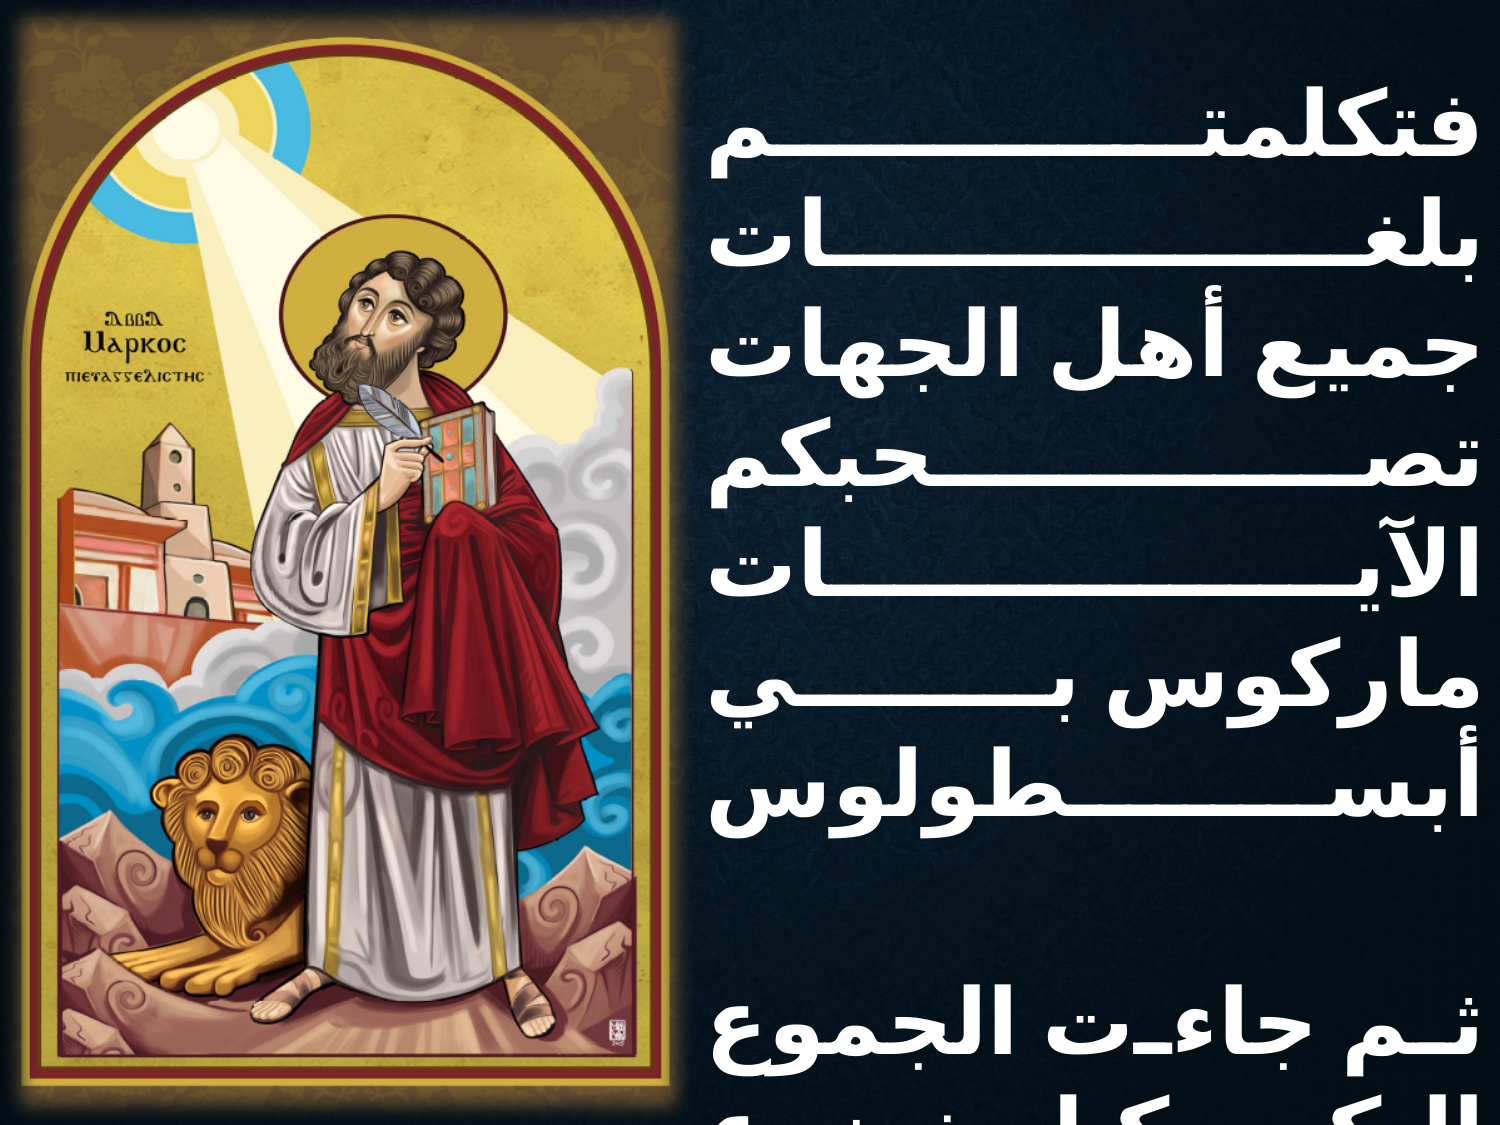

فتكلمتـــــــــــم بلغـــــــات
جميع أهل الجهات
تصــــــــحبكم الآيـــــــات
ماركوس بي أبسطولوس
ثم جاءت الجموع
إليكم بكل خضوع
آمَنوا بالرب يسوع
ماركوس بي أبسطولوس